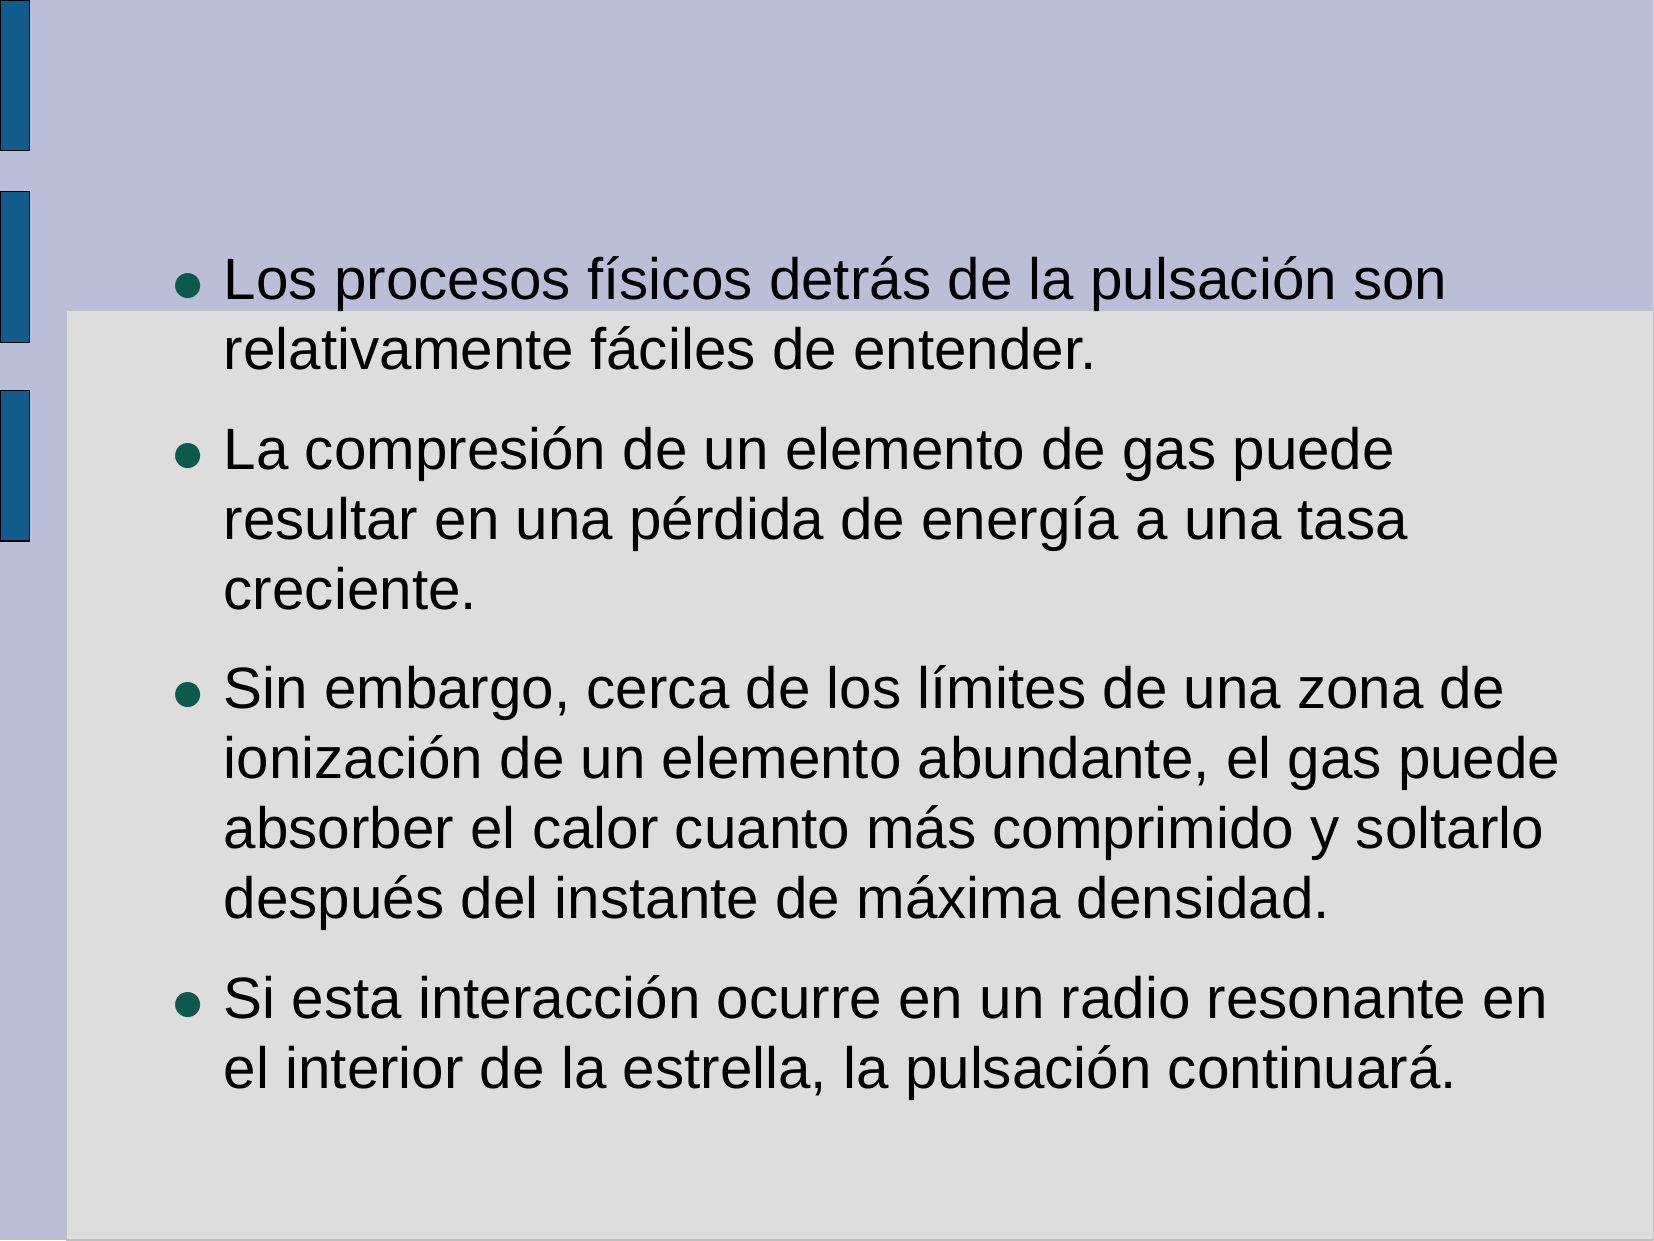

Los procesos físicos detrás de la pulsación son relativamente fáciles de entender.
La compresión de un elemento de gas puede resultar en una pérdida de energía a una tasa creciente.
Sin embargo, cerca de los límites de una zona de ionización de un elemento abundante, el gas puede absorber el calor cuanto más comprimido y soltarlo después del instante de máxima densidad.
Si esta interacción ocurre en un radio resonante en el interior de la estrella, la pulsación continuará.